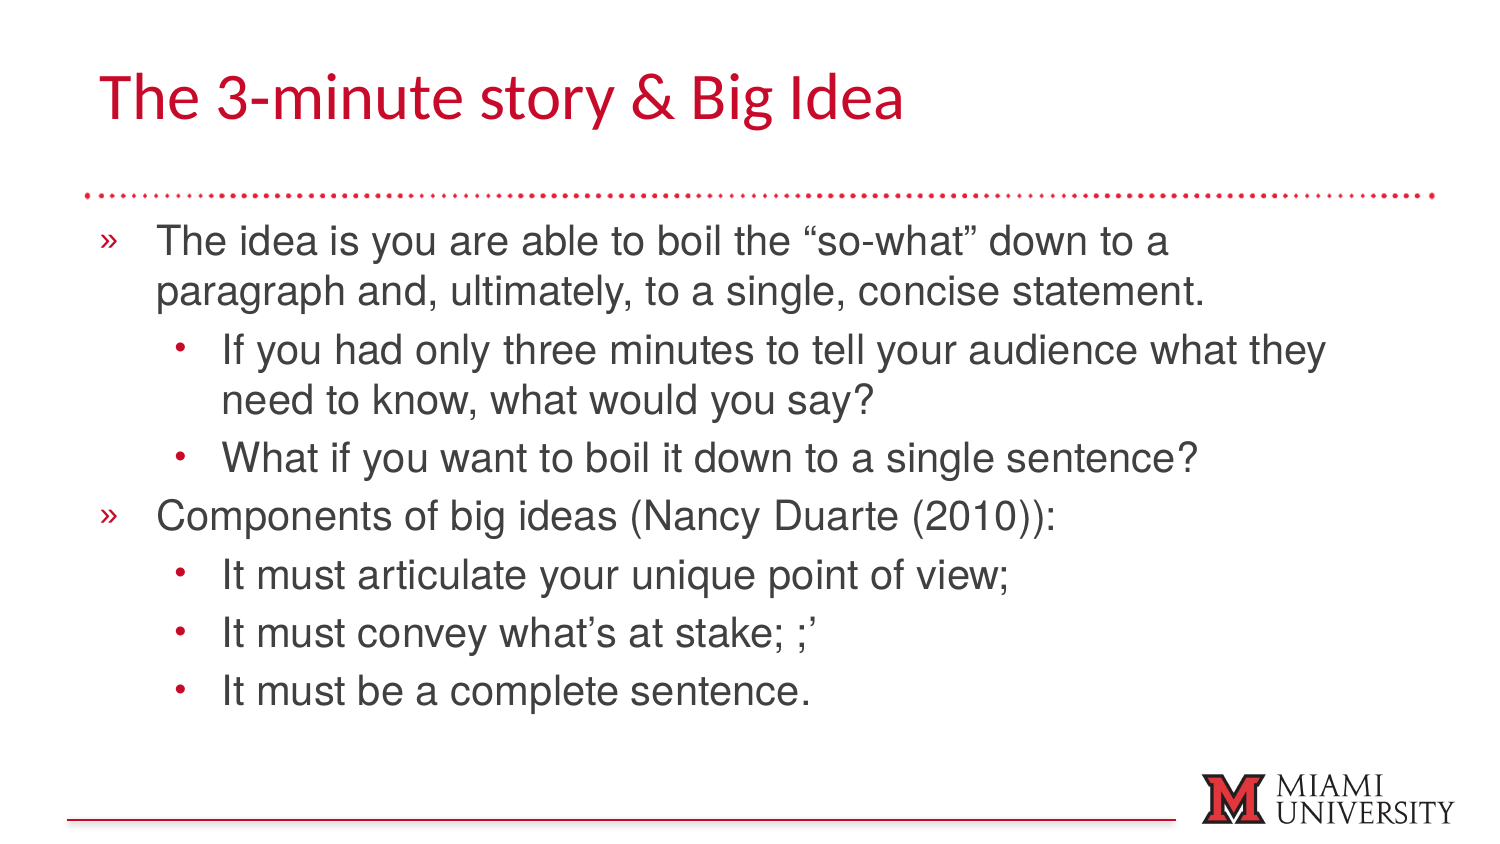

The 3‐minute story & Big Idea

The idea is you are able to boil the “so‐what” down to a paragraph and, ultimately, to a single, concise statement.
If you had only three minutes to tell your audience what they need to know, what would you say?
What if you want to boil it down to a single sentence?
Components of big ideas (Nancy Duarte (2010)):
It must articulate your unique point of view;
It must convey what’s at stake; ;’
It must be a complete sentence.